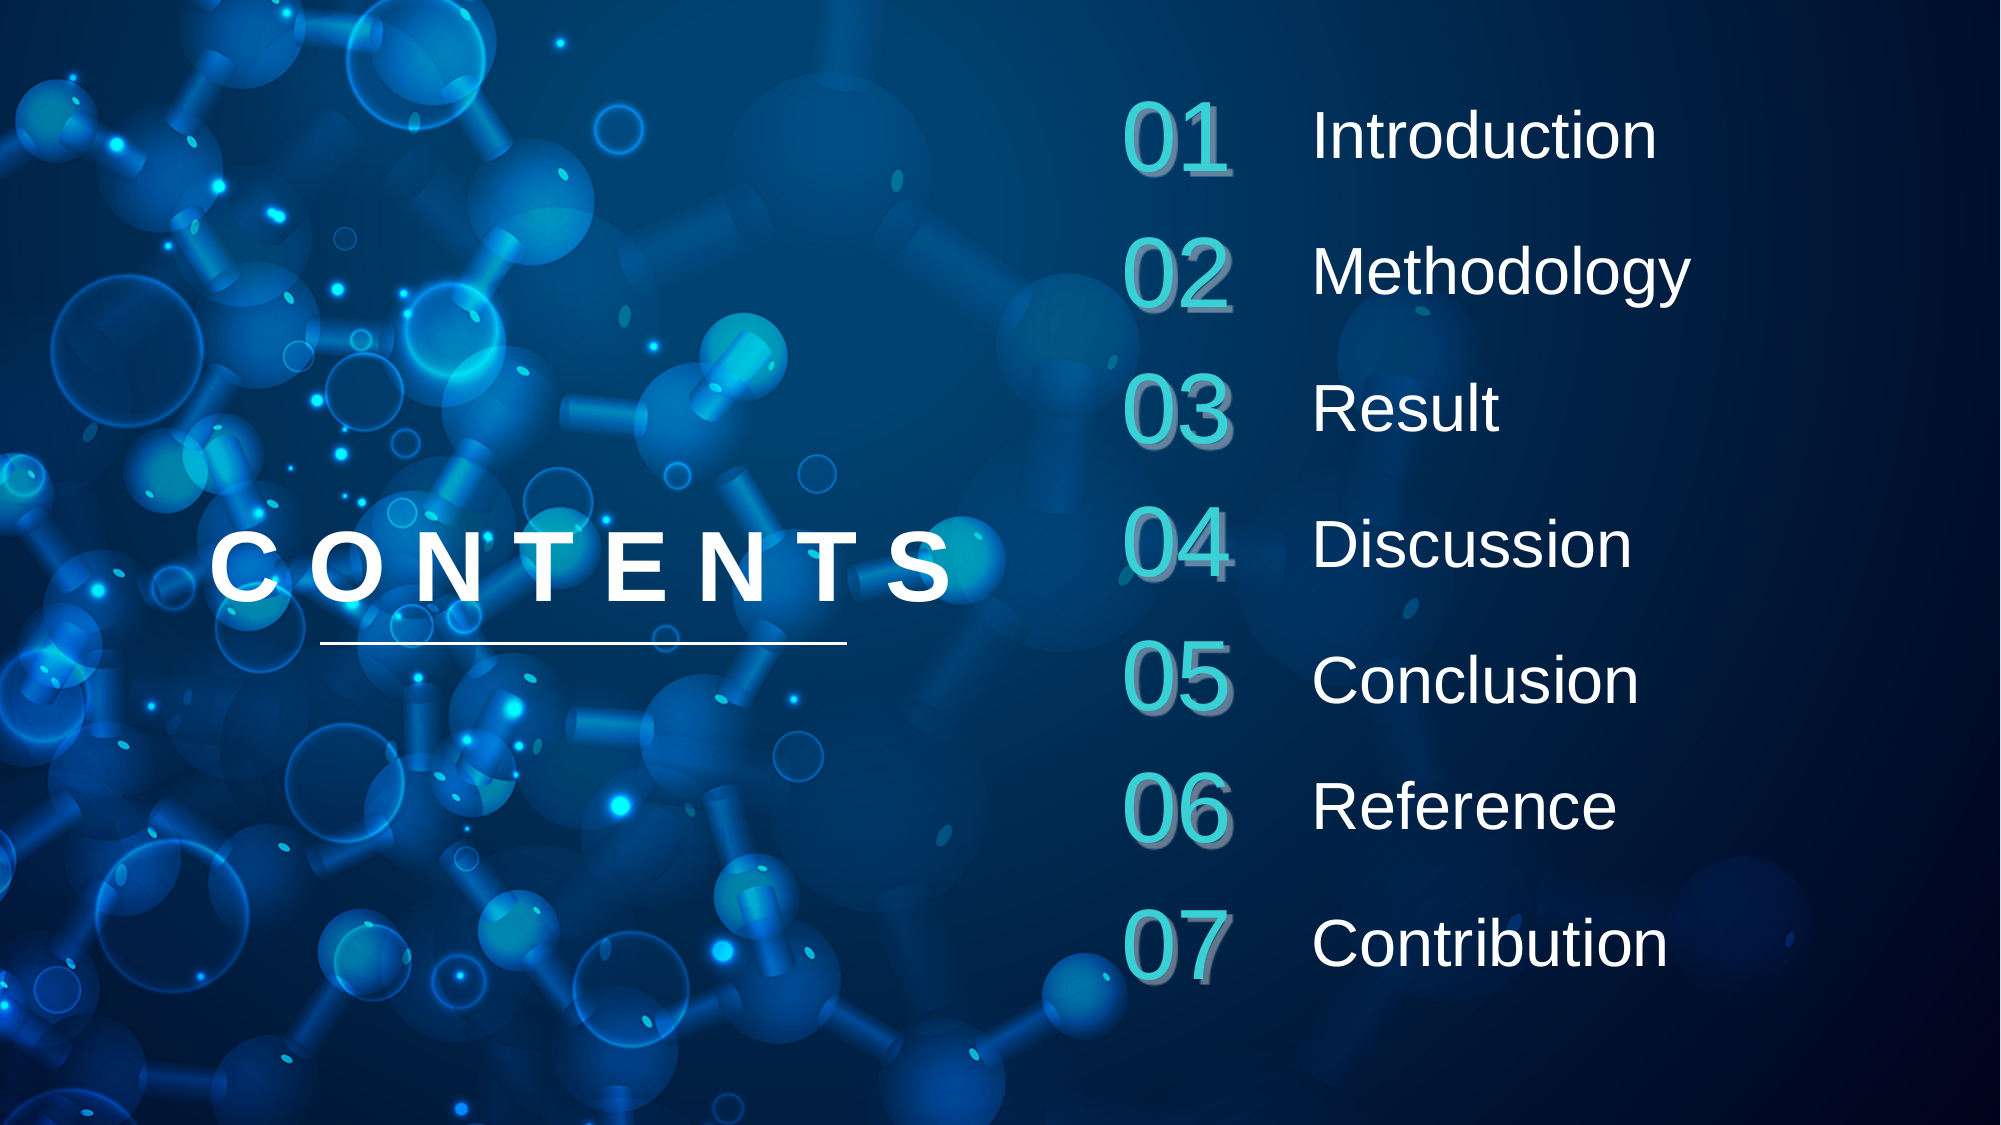

01
Introduction
02
Methodology
03
Result
04
Discussion
C O N T E N T S
05
Conclusion
06
Reference
07
Contribution